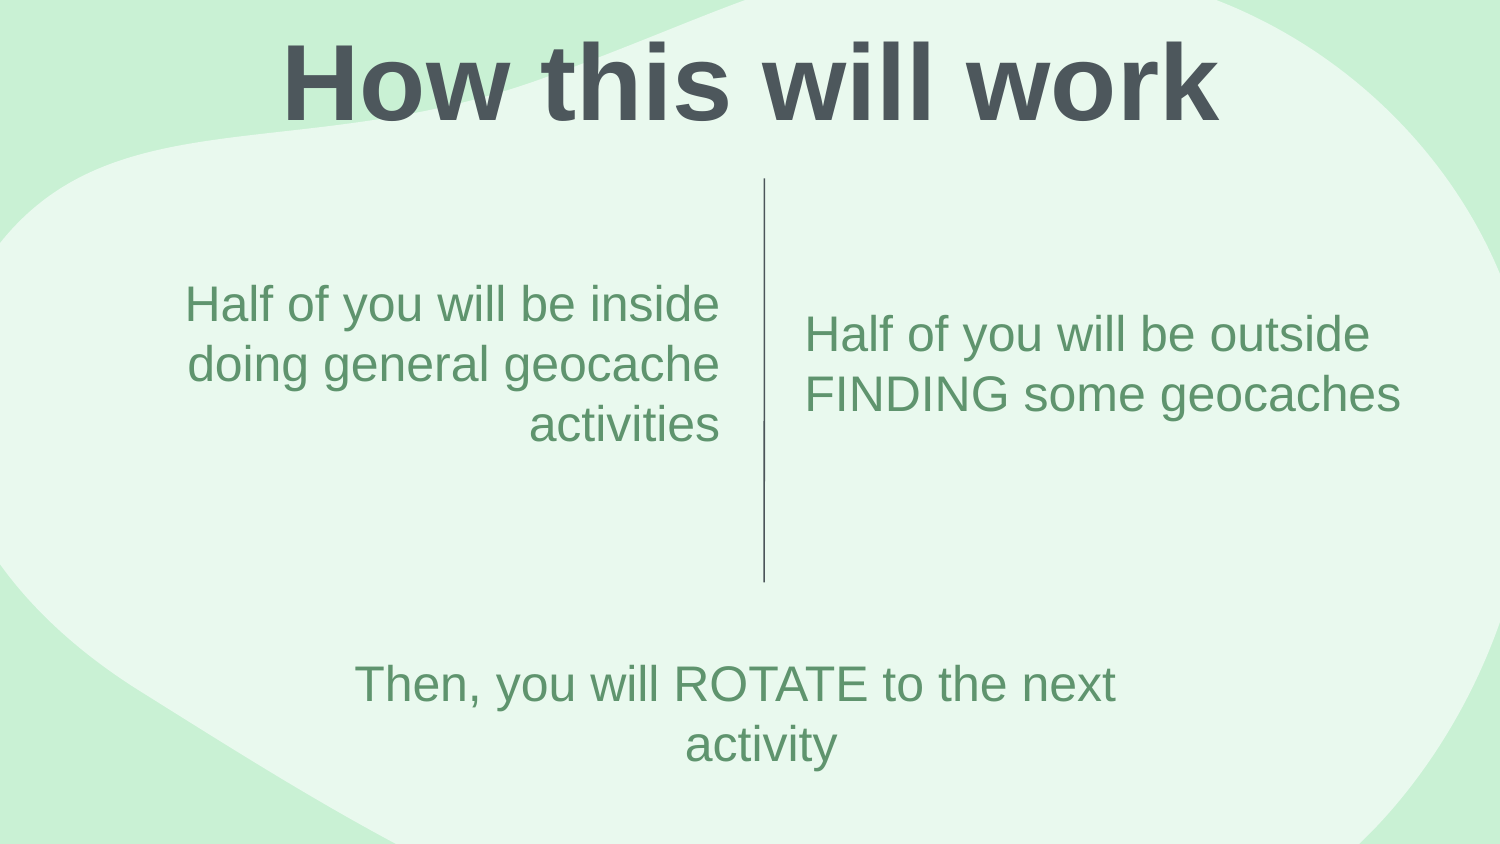

# How this will work
Half of you will be inside doing general geocache activities
Half of you will be outside
FINDING some geocaches
Then, you will ROTATE to the next activity